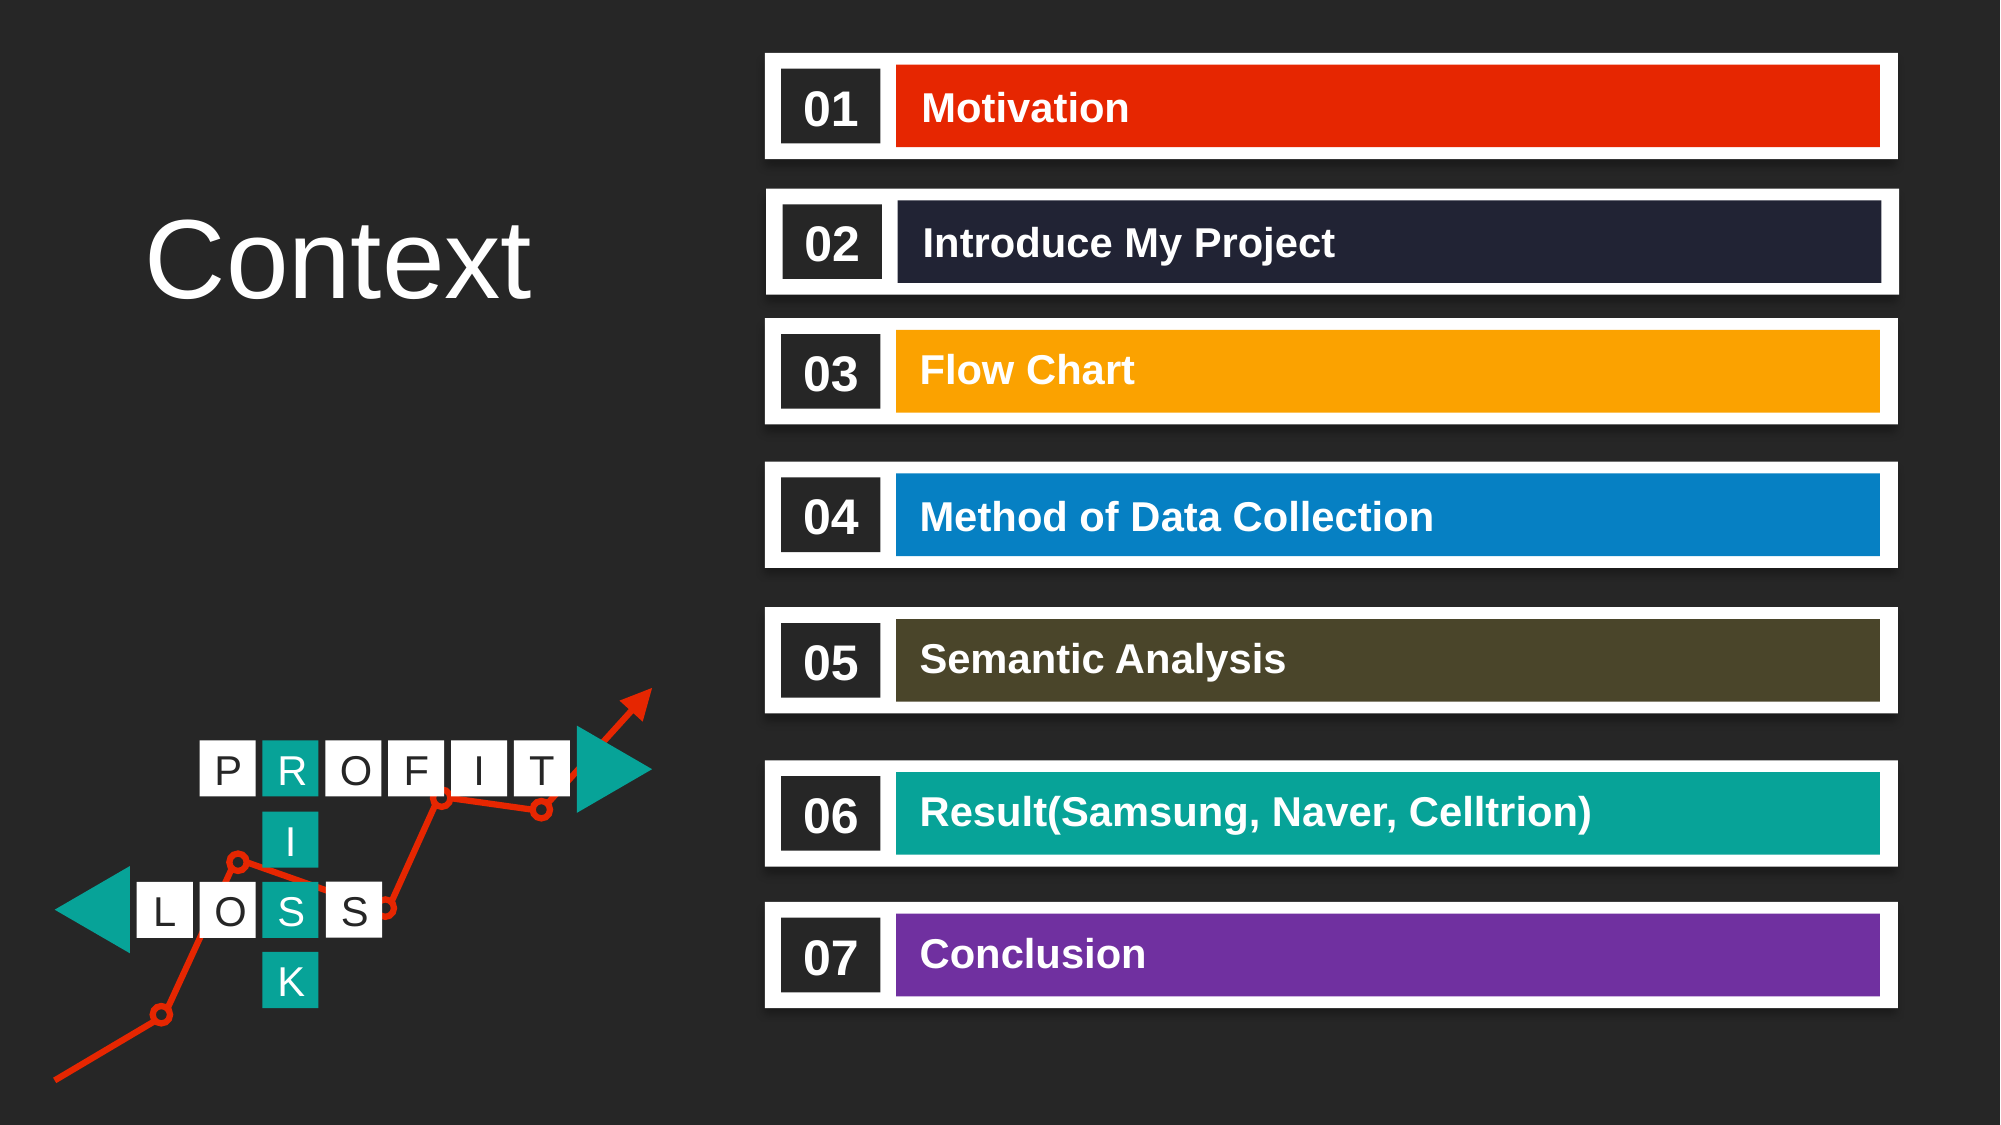

01
Motivation
Context

02
Introduce My Project

03
Flow Chart

04
Method of Data Collection

05
Semantic Analysis

P
R
O
F
I
T
I

S
L
O
S
K

06
Result(Samsung, Naver, Celltrion)

07
Conclusion